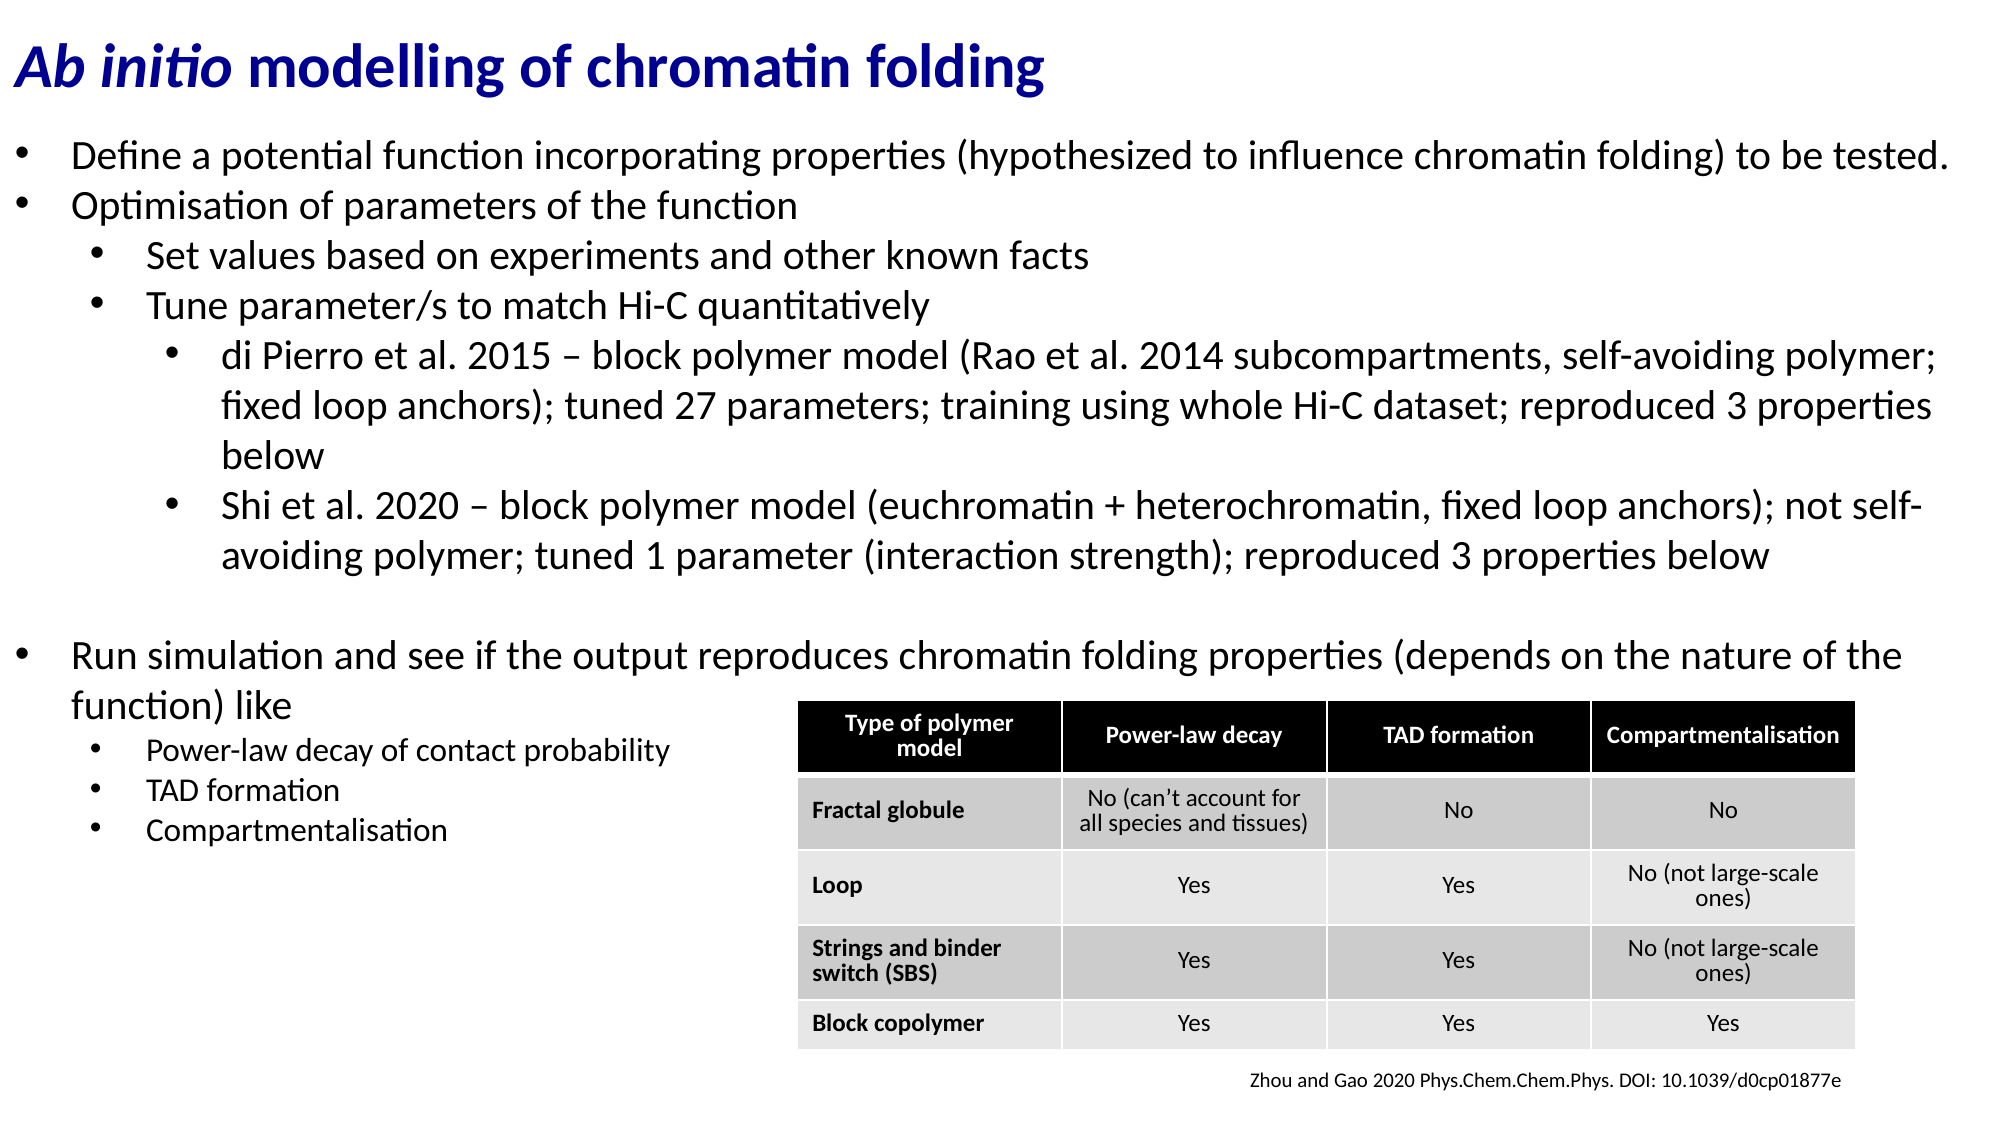

Ab initio modelling of chromatin folding

Define a potential function incorporating properties (hypothesized to influence chromatin folding) to be tested.
Optimisation of parameters of the function
Set values based on experiments and other known facts
Tune parameter/s to match Hi-C quantitatively
di Pierro et al. 2015 – block polymer model (Rao et al. 2014 subcompartments, self-avoiding polymer; fixed loop anchors); tuned 27 parameters; training using whole Hi-C dataset; reproduced 3 properties below
Shi et al. 2020 – block polymer model (euchromatin + heterochromatin, fixed loop anchors); not self-avoiding polymer; tuned 1 parameter (interaction strength); reproduced 3 properties below

Run simulation and see if the output reproduces chromatin folding properties (depends on the nature of the function) like
Power-law decay of contact probability
TAD formation
Compartmentalisation
| Type of polymer model | Power-law decay | TAD formation | Compartmentalisation |
| --- | --- | --- | --- |
| Fractal globule | No (can’t account for all species and tissues) | No | No |
| Loop | Yes | Yes | No (not large-scale ones) |
| Strings and binder switch (SBS) | Yes | Yes | No (not large-scale ones) |
| Block copolymer | Yes | Yes | Yes |
Zhou and Gao 2020 Phys.Chem.Chem.Phys. DOI: 10.1039/d0cp01877e